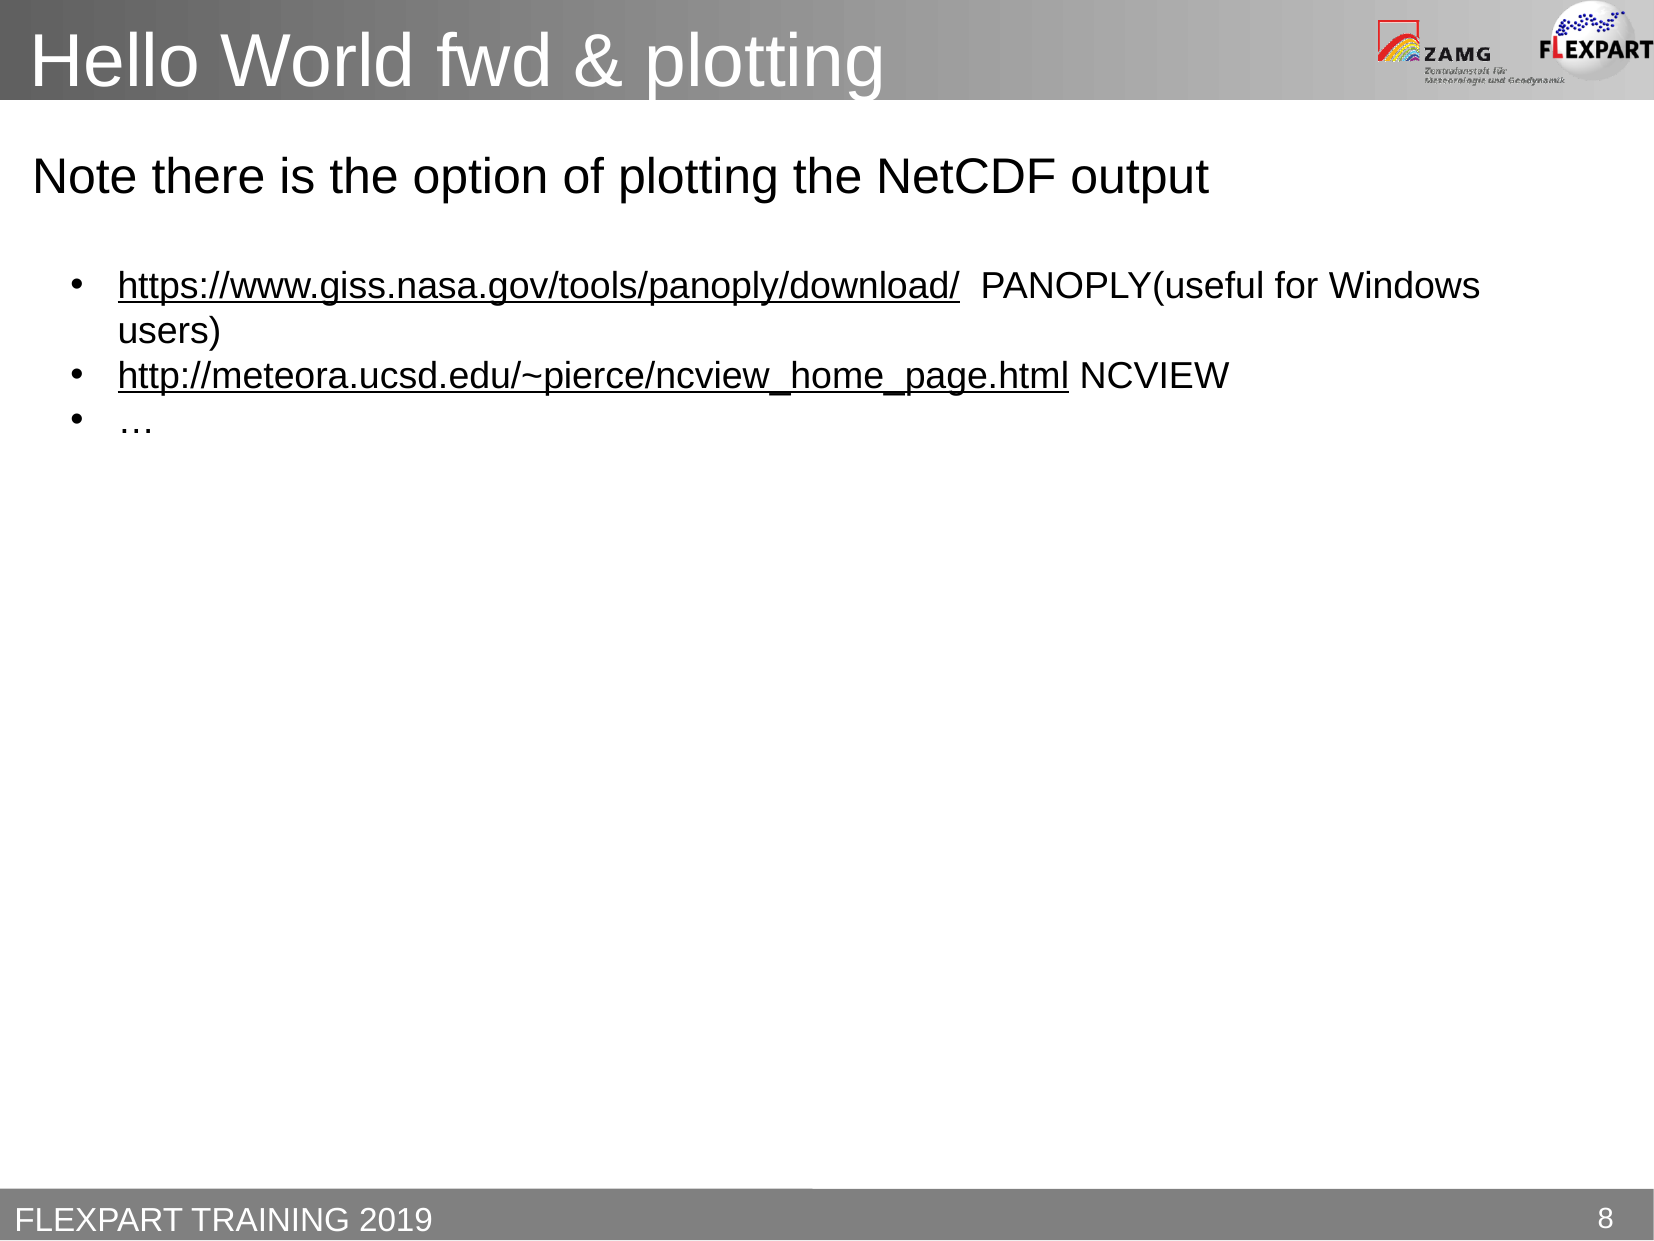

Hello World fwd & plotting
Note there is the option of plotting the NetCDF output

https://www.giss.nasa.gov/tools/panoply/download/  PANOPLY(useful for Windows users)
http://meteora.ucsd.edu/~pierce/ncview_home_page.html NCVIEW
…